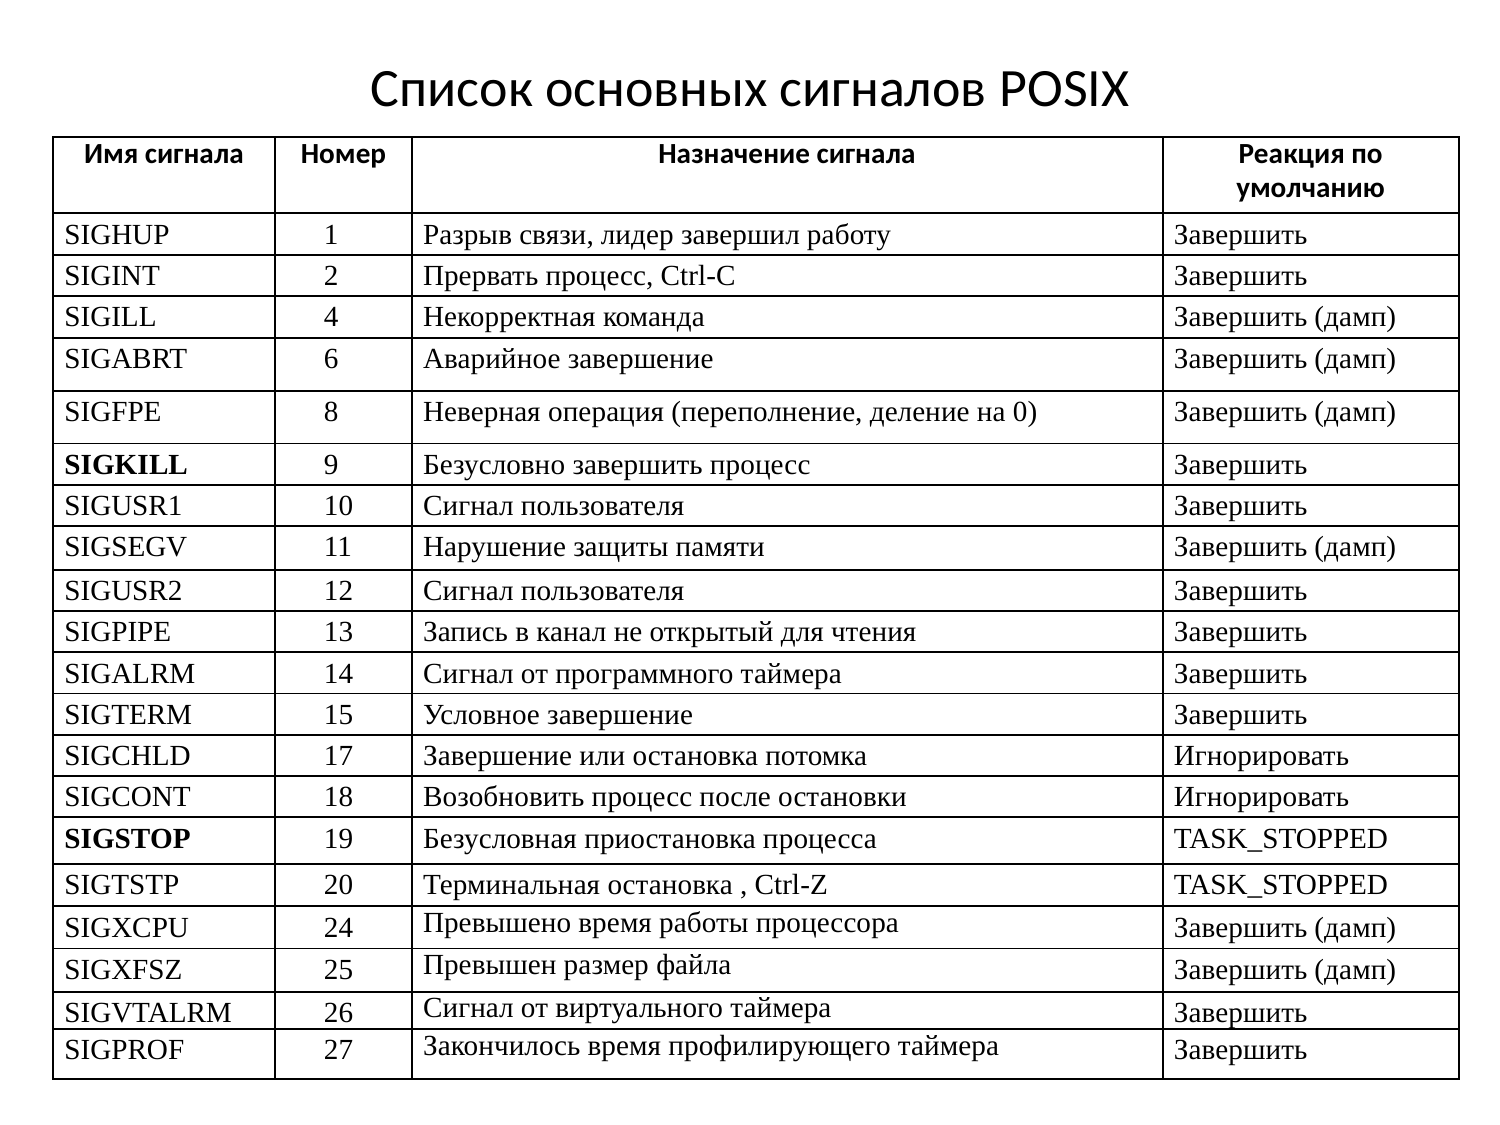

# Список основных сигналов POSIX
| Имя сигнала | Номер | Назначение сигнала | Реакция по умолчанию |
| --- | --- | --- | --- |
| SIGHUP | 1 | Разрыв связи, лидер завершил работу | Завершить |
| SIGINT | 2 | Прервать процесс, Ctrl-C | Завершить |
| SIGILL | 4 | Некорректная команда | Завершить (дамп) |
| SIGABRT | 6 | Аварийное завершение | Завершить (дамп) |
| SIGFPE | 8 | Неверная операция (переполнение, деление на 0) | Завершить (дамп) |
| SIGKILL | 9 | Безусловно завершить процесс | Завершить |
| SIGUSR1 | 10 | Сигнал пользователя | Завершить |
| SIGSEGV | 11 | Нарушение защиты памяти | Завершить (дамп) |
| SIGUSR2 | 12 | Сигнал пользователя | Завершить |
| SIGPIPE | 13 | Запись в канал не открытый для чтения | Завершить |
| SIGALRM | 14 | Сигнал от программного таймера | Завершить |
| SIGTERM | 15 | Условное завершение | Завершить |
| SIGCHLD | 17 | Завершение или остановка потомка | Игнорировать |
| SIGCONT | 18 | Возобновить процесс после остановки | Игнорировать |
| SIGSTOP | 19 | Безусловная приостановка процесса | TASK\_STOPPED |
| SIGTSTP | 20 | Терминальная остановка , Ctrl-Z | TASK\_STOPPED |
| SIGXCPU | 24 | Превышено время работы процессора | Завершить (дамп) |
| SIGXFSZ | 25 | Превышен размер файла | Завершить (дамп) |
| SIGVTALRM | 26 | Сигнал от виртуального таймера | Завершить |
| SIGPROF | 27 | Закончилось время профилирующего таймера | Завершить |